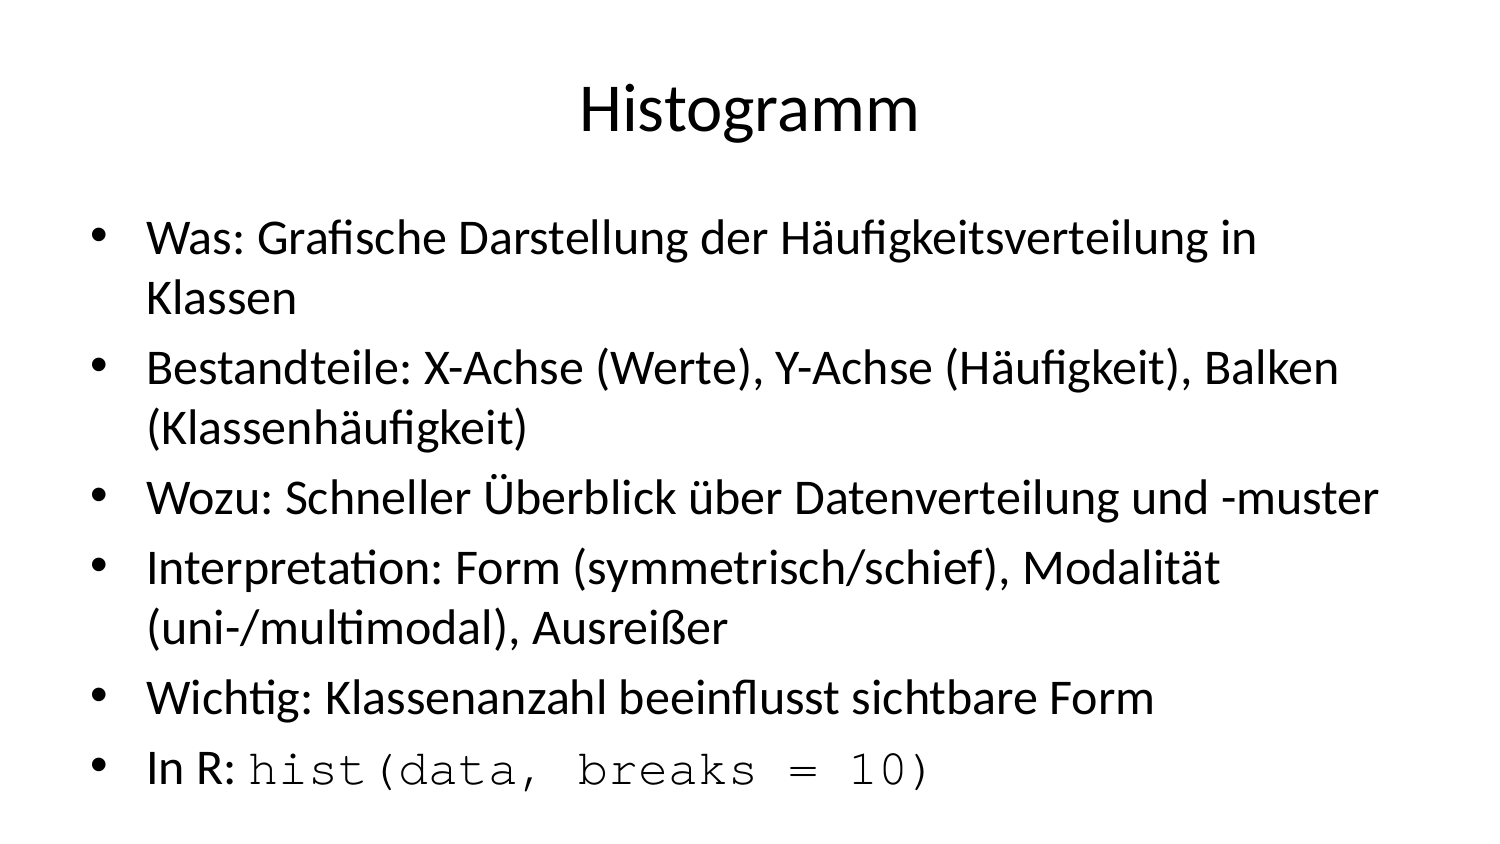

# Histogramm
Was: Grafische Darstellung der Häufigkeitsverteilung in Klassen
Bestandteile: X-Achse (Werte), Y-Achse (Häufigkeit), Balken (Klassenhäufigkeit)
Wozu: Schneller Überblick über Datenverteilung und -muster
Interpretation: Form (symmetrisch/schief), Modalität (uni-/multimodal), Ausreißer
Wichtig: Klassenanzahl beeinflusst sichtbare Form
In R: hist(data, breaks = 10)